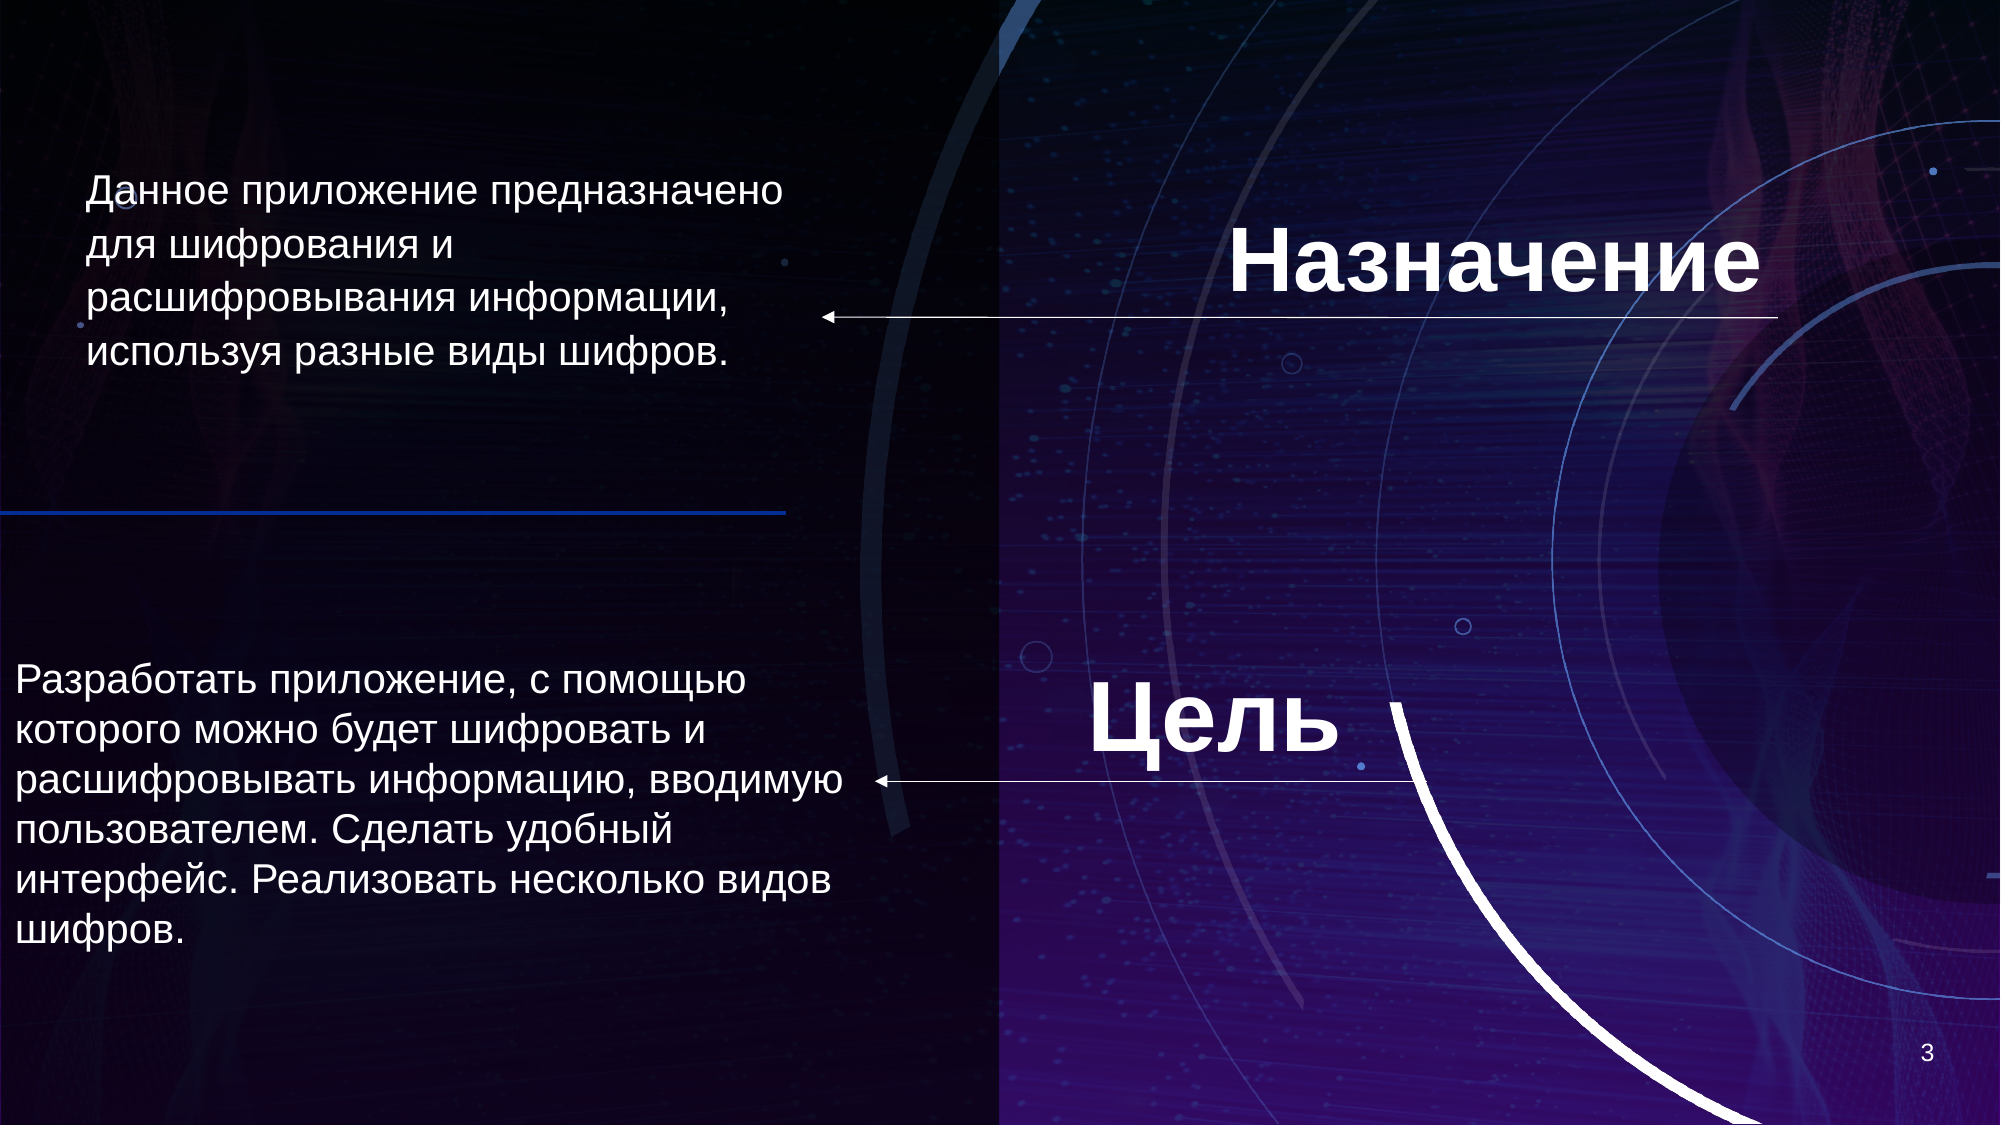

Данное приложение предназначено для шифрования и расшифровывания информации, используя разные виды шифров.
# Назначение
Разработать приложение, с помощью которого можно будет шифровать и расшифровывать информацию, вводимую пользователем. Сделать удобный интерфейс. Реализовать несколько видов шифров.
Цель
3